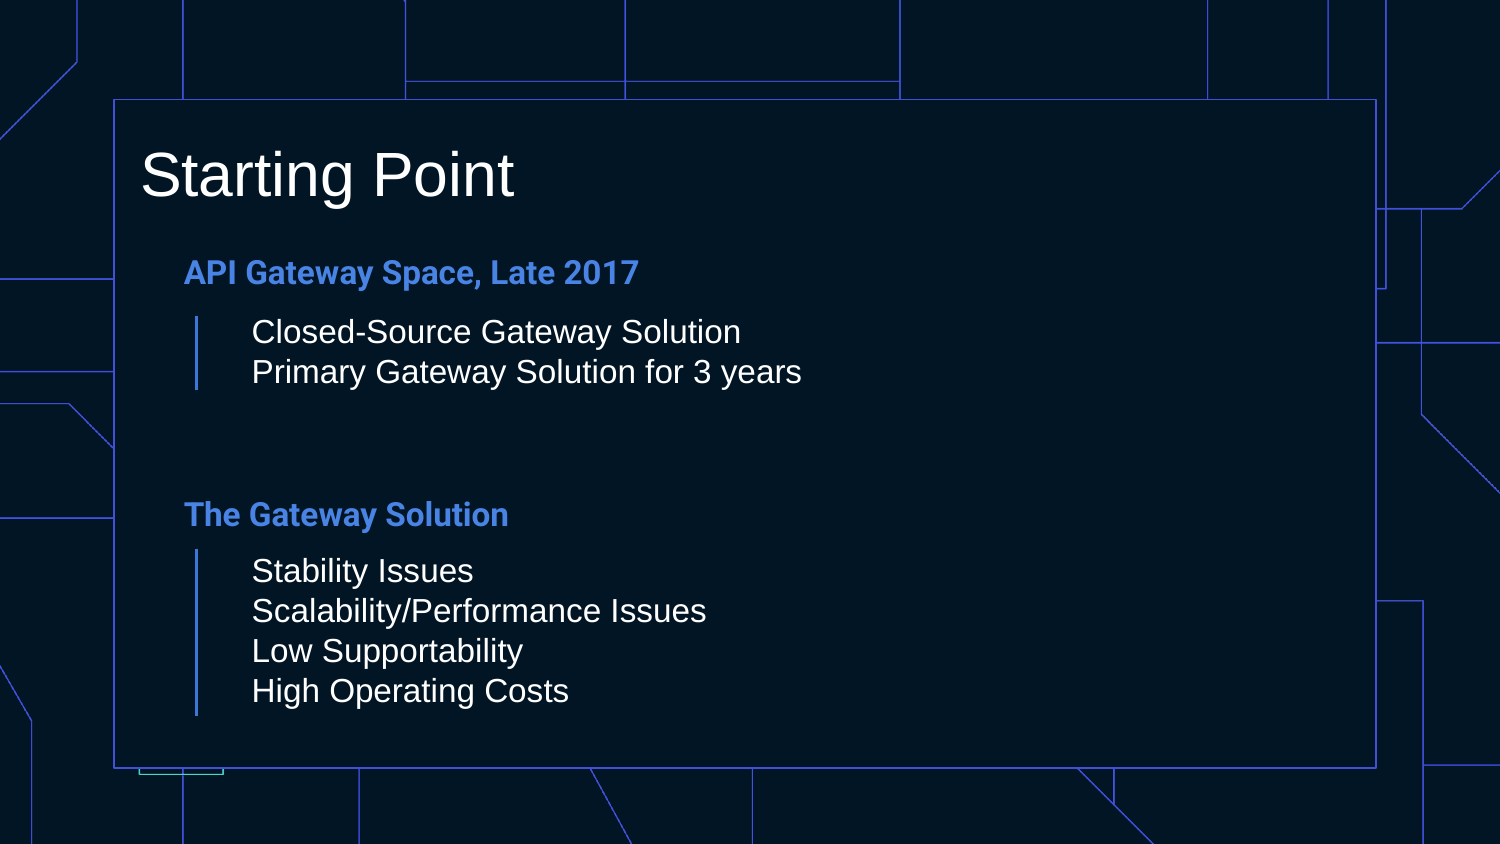

Starting Point

    Closed-Source Gateway Solution
    Primary Gateway Solution for 3 years

    Stability Issues
    Scalability/Performance Issues
    Low Supportability
    High Operating Costs

API Gateway Space, Late 2017
The Gateway Solution